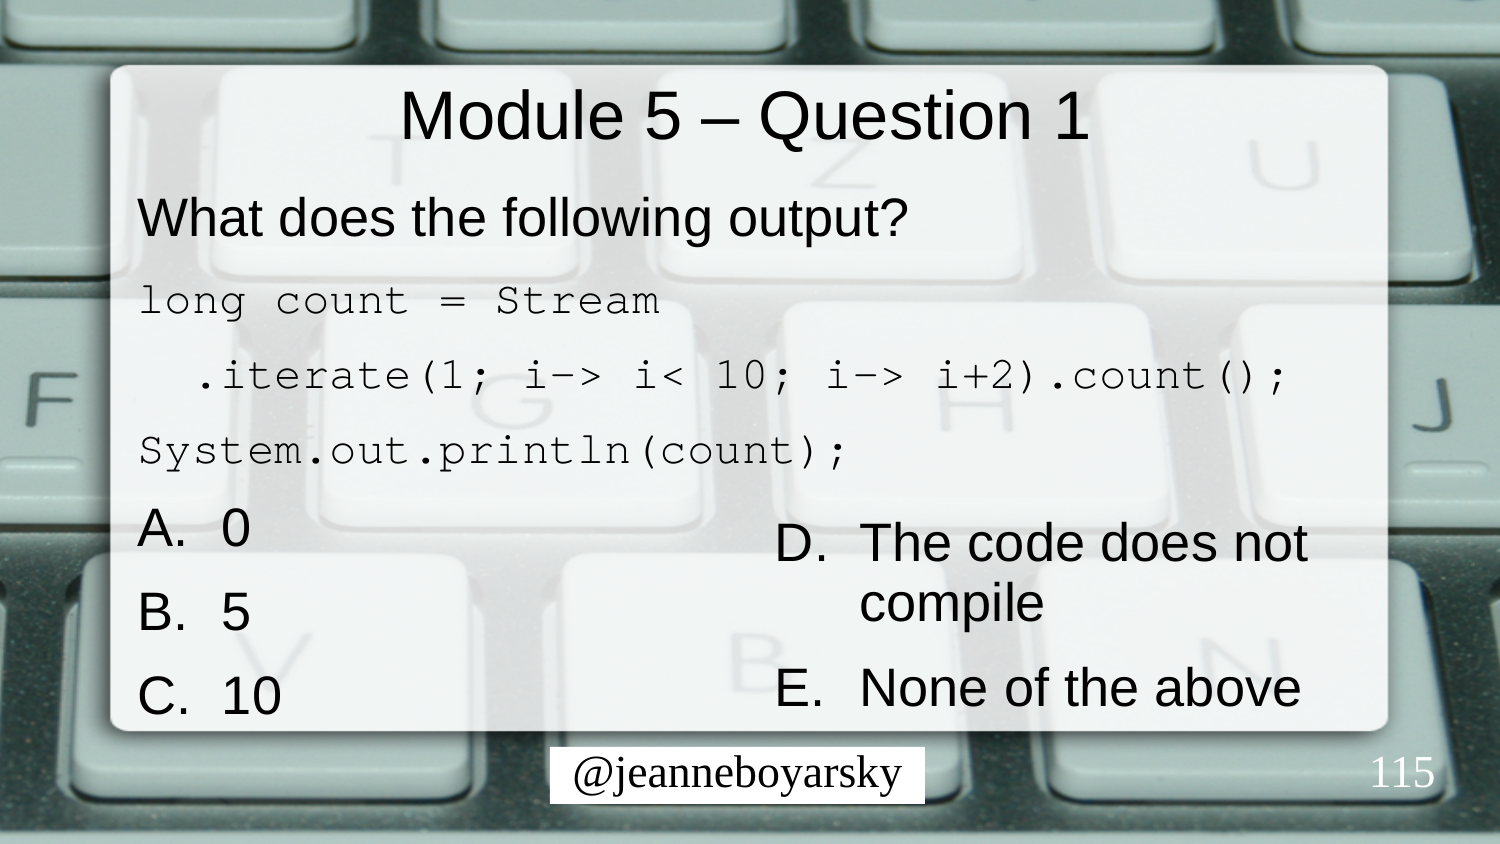

# Module 5 – Question 1
What does the following output?
long count = Stream
  .iterate(1; i-> i< 10; i-> i+2).count();
System.out.println(count);
0
5
10

The code does not compile
None of the above
115